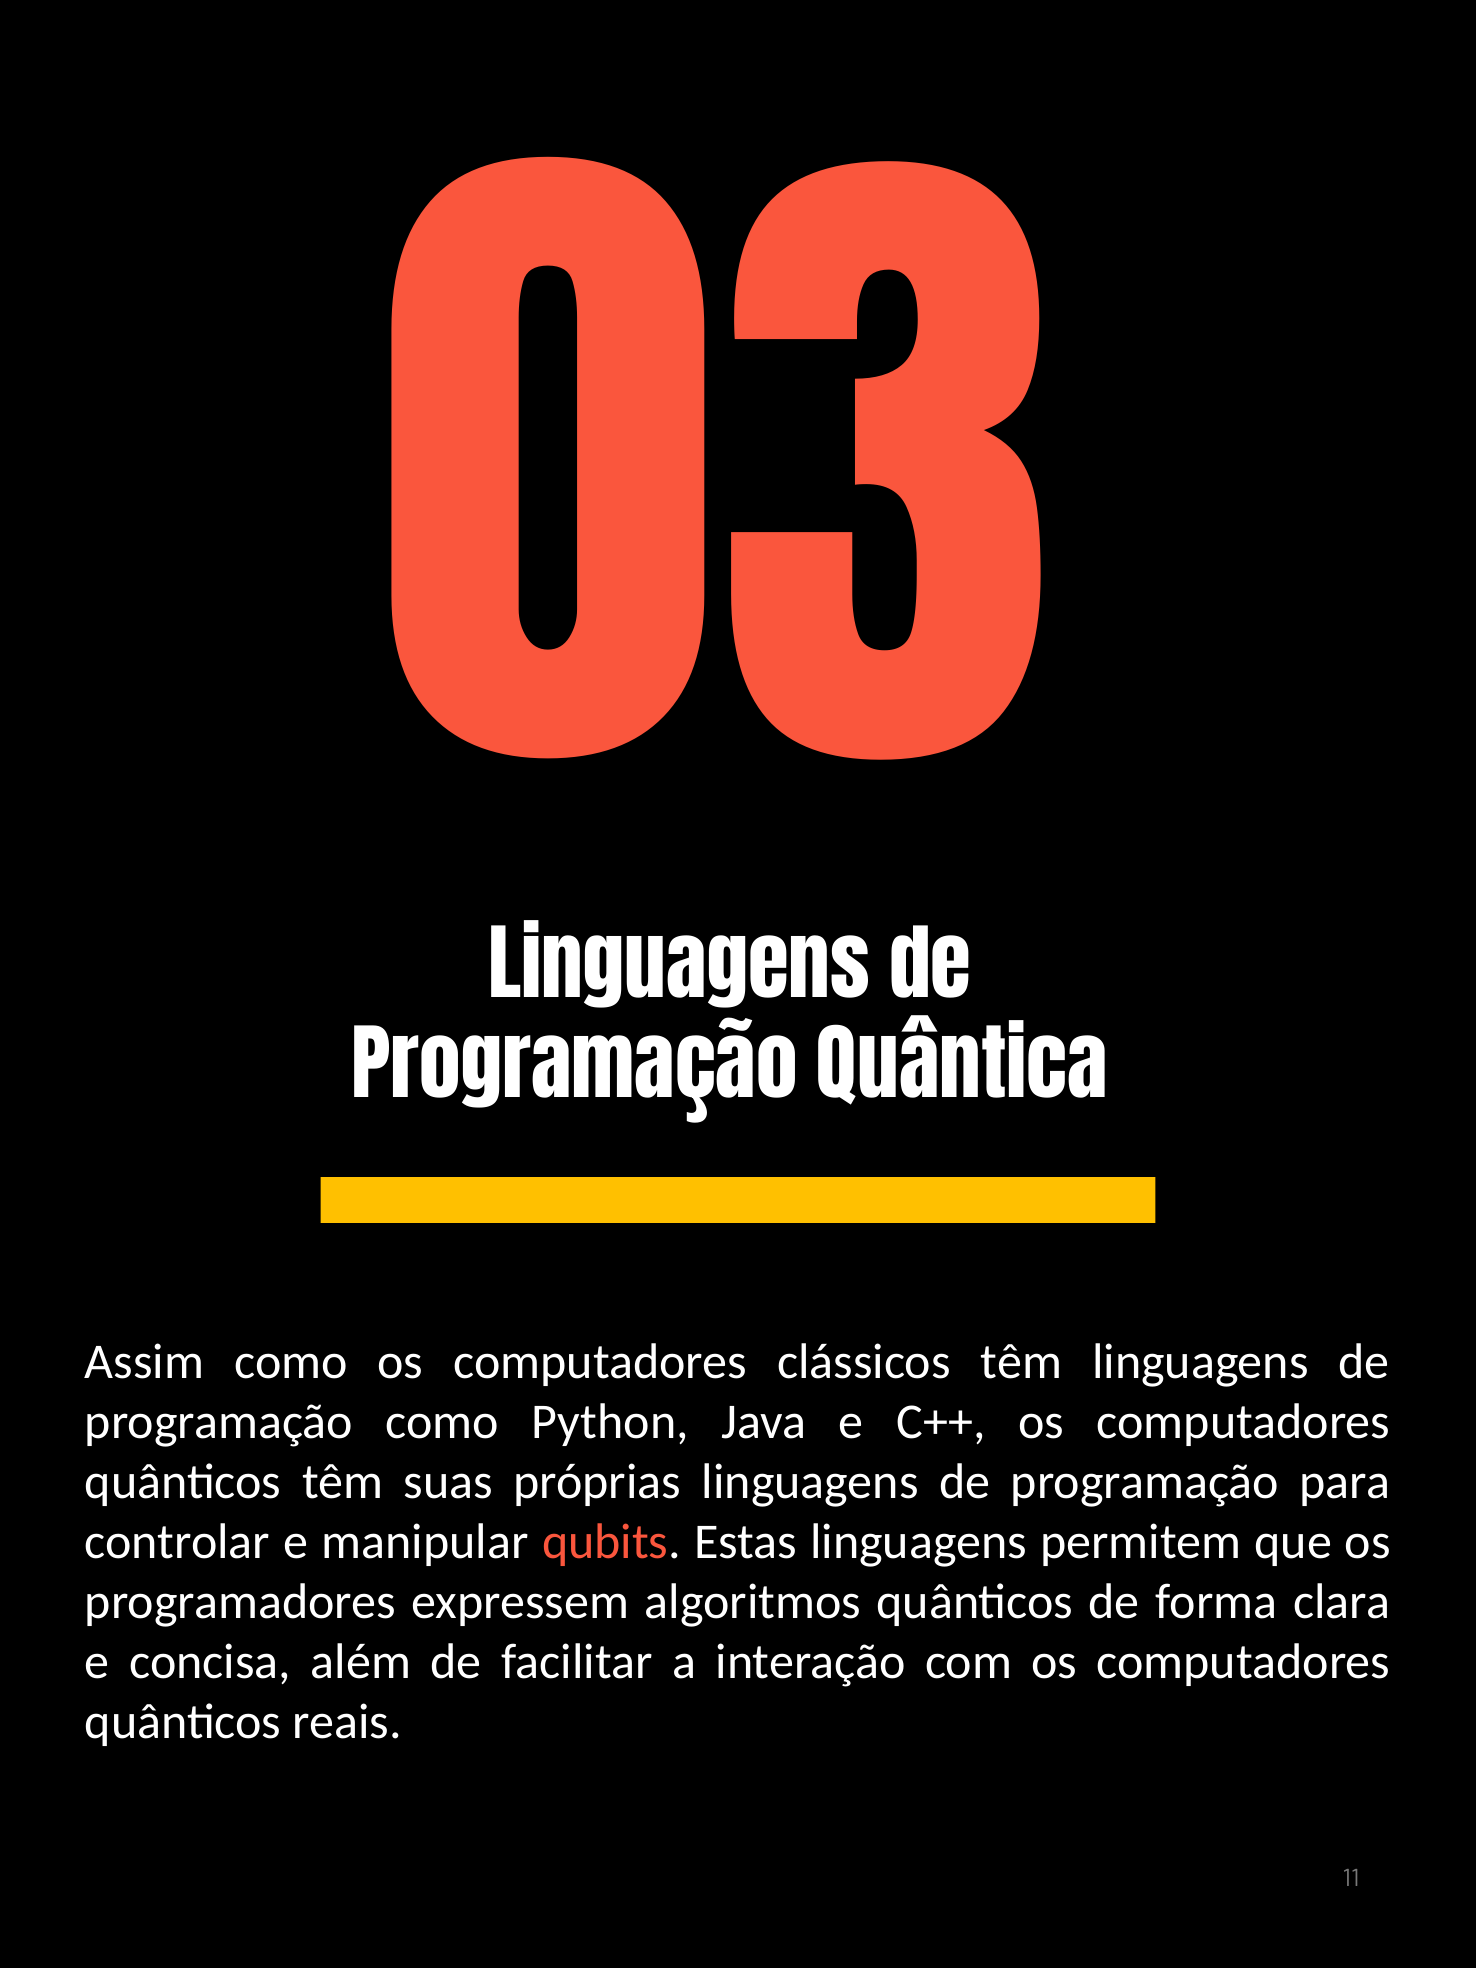

03
Linguagens de Programação Quântica

Assim como os computadores clássicos têm linguagens de programação como Python, Java e C++, os computadores quânticos têm suas próprias linguagens de programação para controlar e manipular qubits. Estas linguagens permitem que os programadores expressem algoritmos quânticos de forma clara e concisa, além de facilitar a interação com os computadores quânticos reais.
11